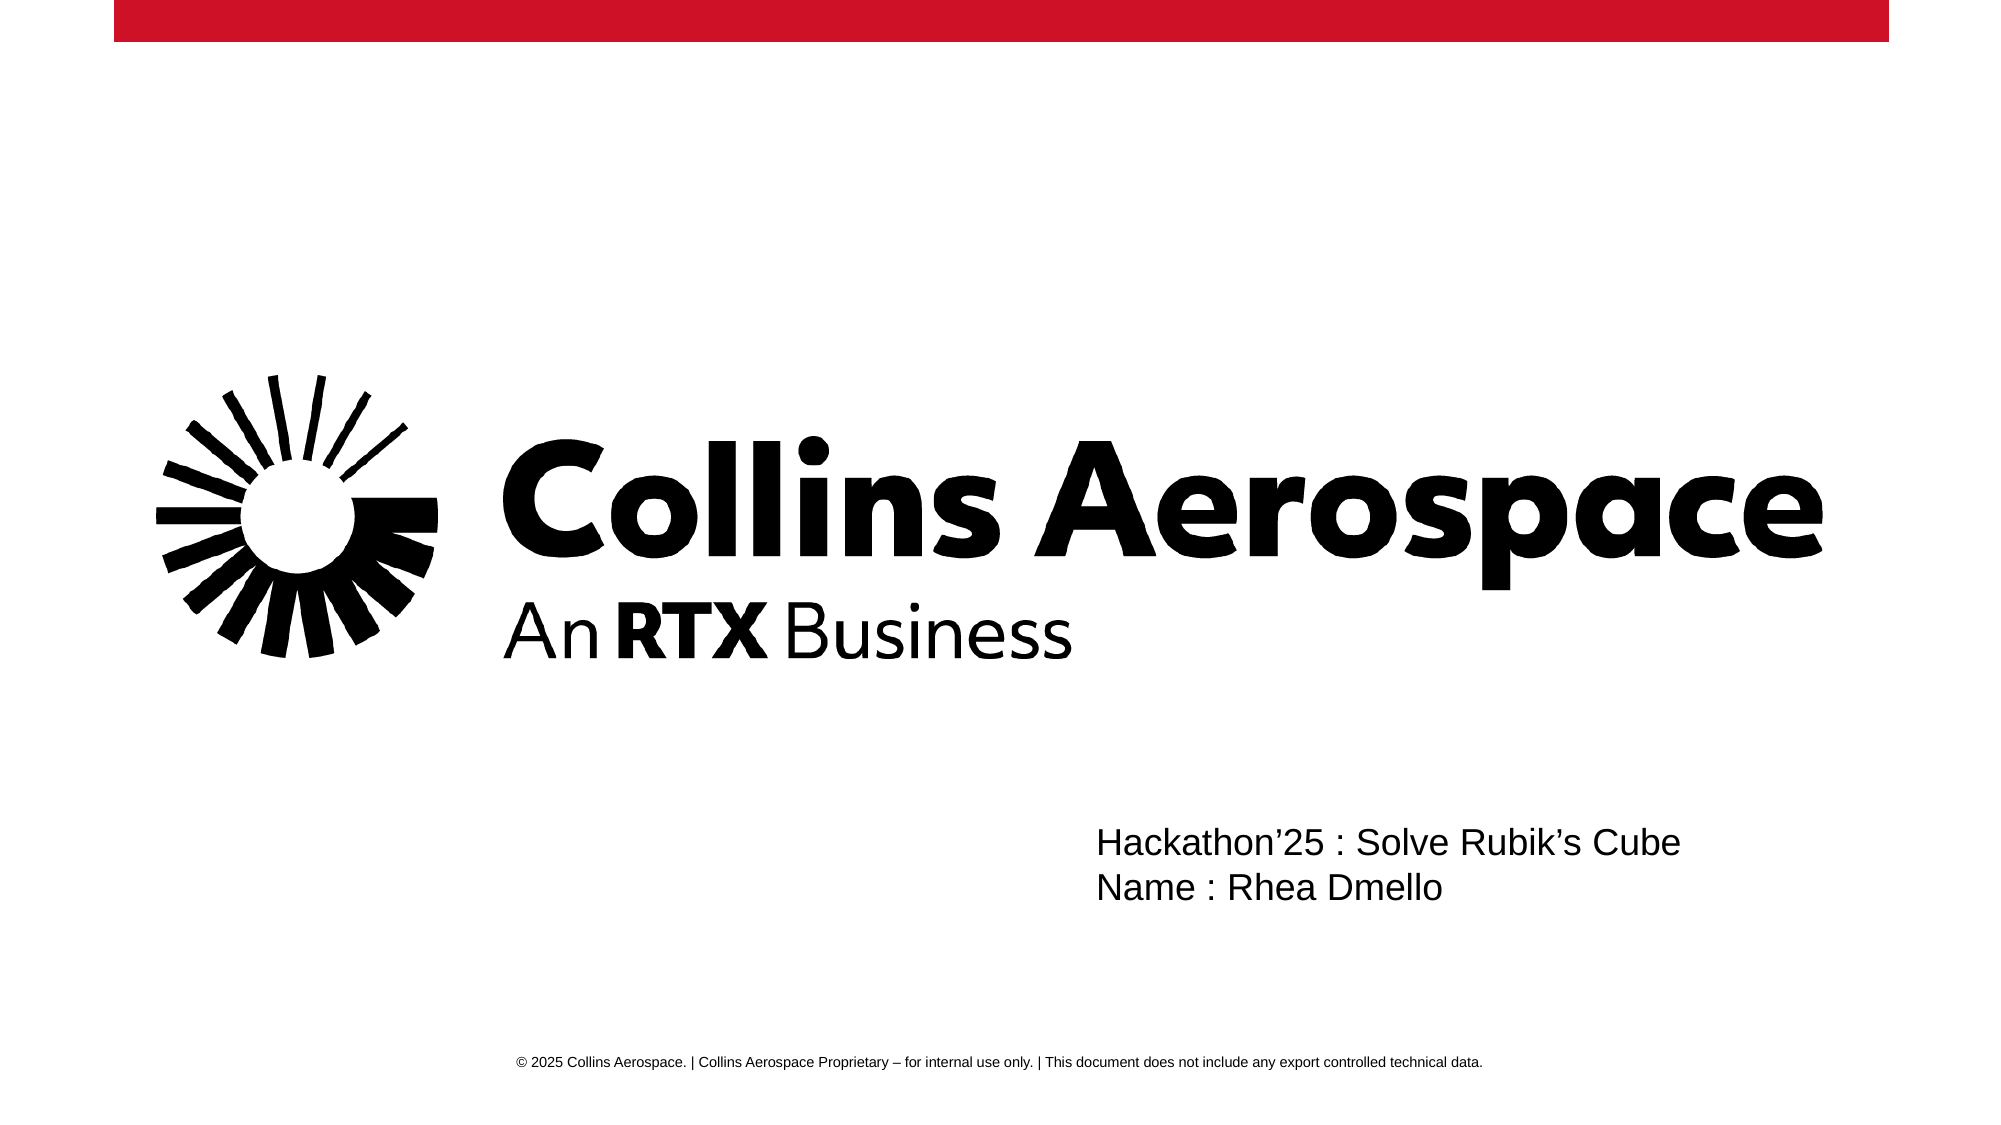

Hackathon’25 : Solve Rubik’s Cube
Name : Rhea Dmello
© 2025 Collins Aerospace. | Collins Aerospace Proprietary – for internal use only. | This document does not include any export controlled technical data.